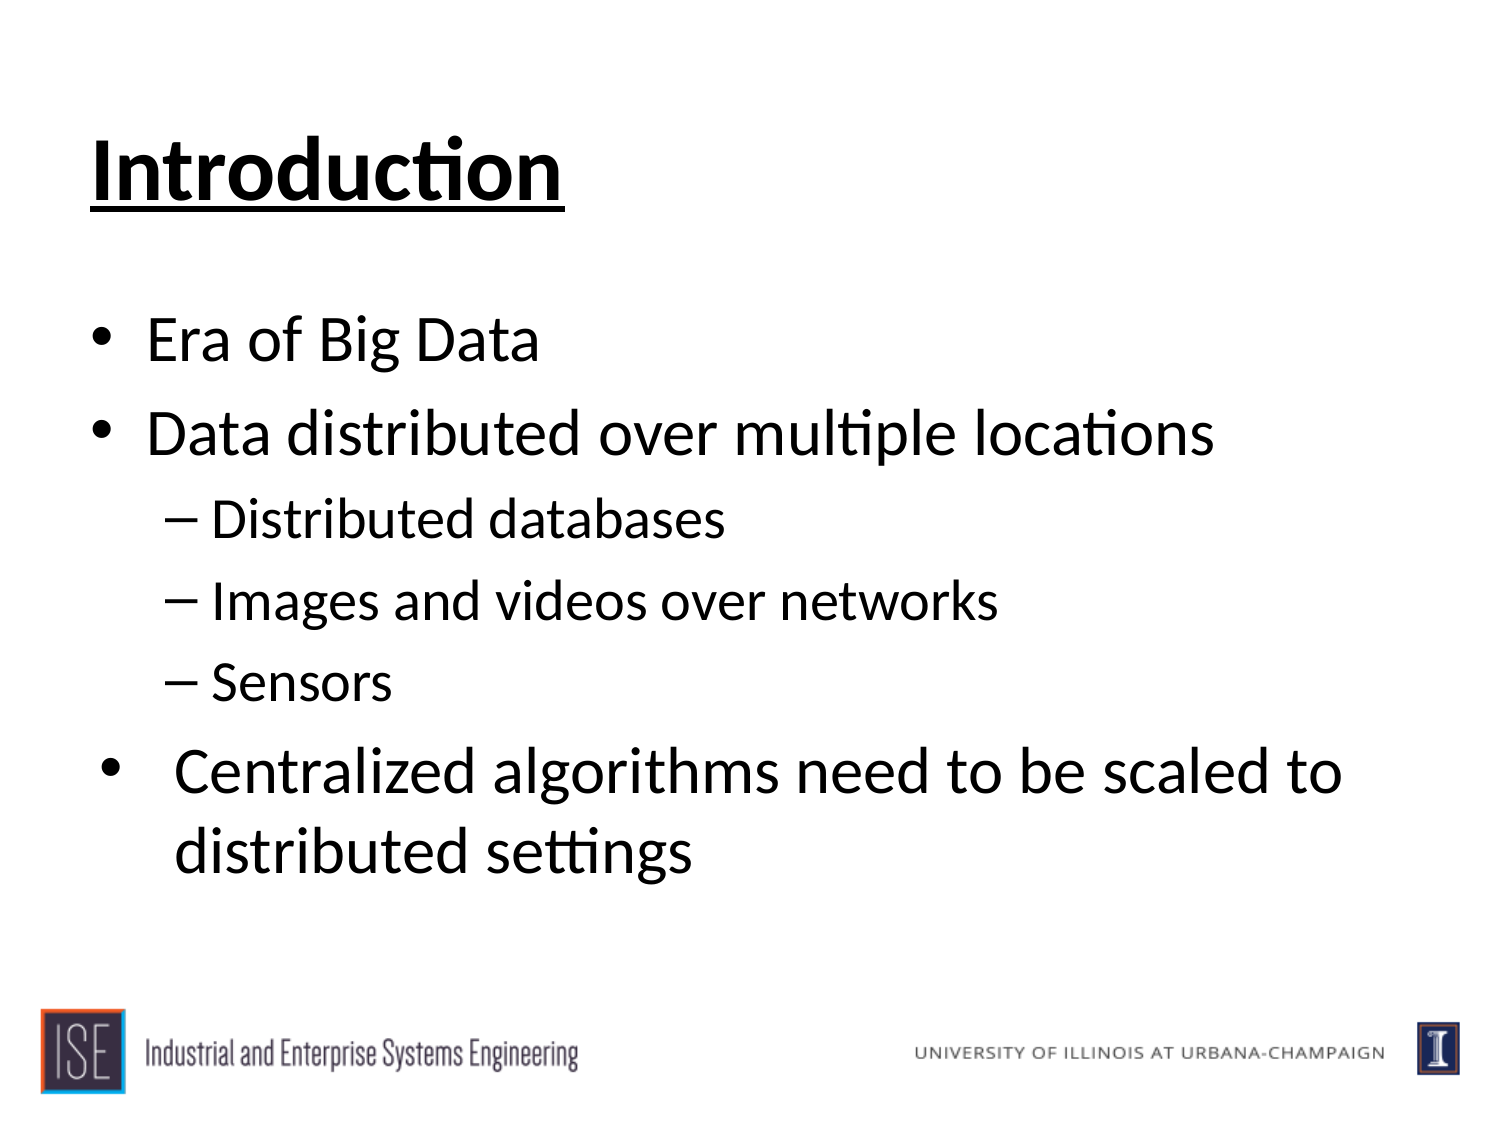

# Introduction
Era of Big Data
Data distributed over multiple locations
Distributed databases
Images and videos over networks
Sensors
Centralized algorithms need to be scaled to distributed settings